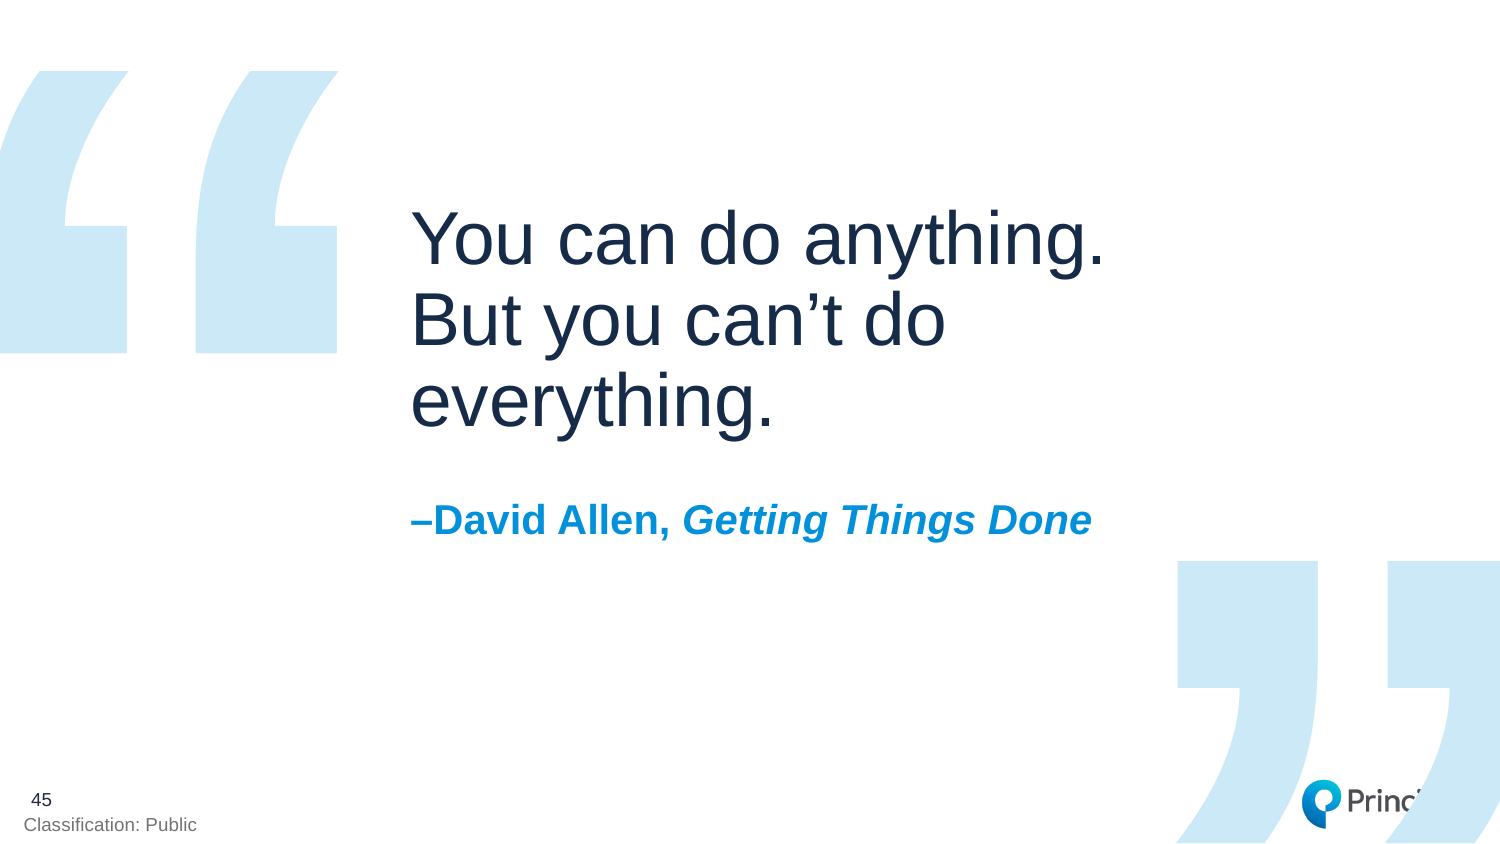

“
You can do anything. But you can’t do everything.
–David Allen, Getting Things Done

45
”